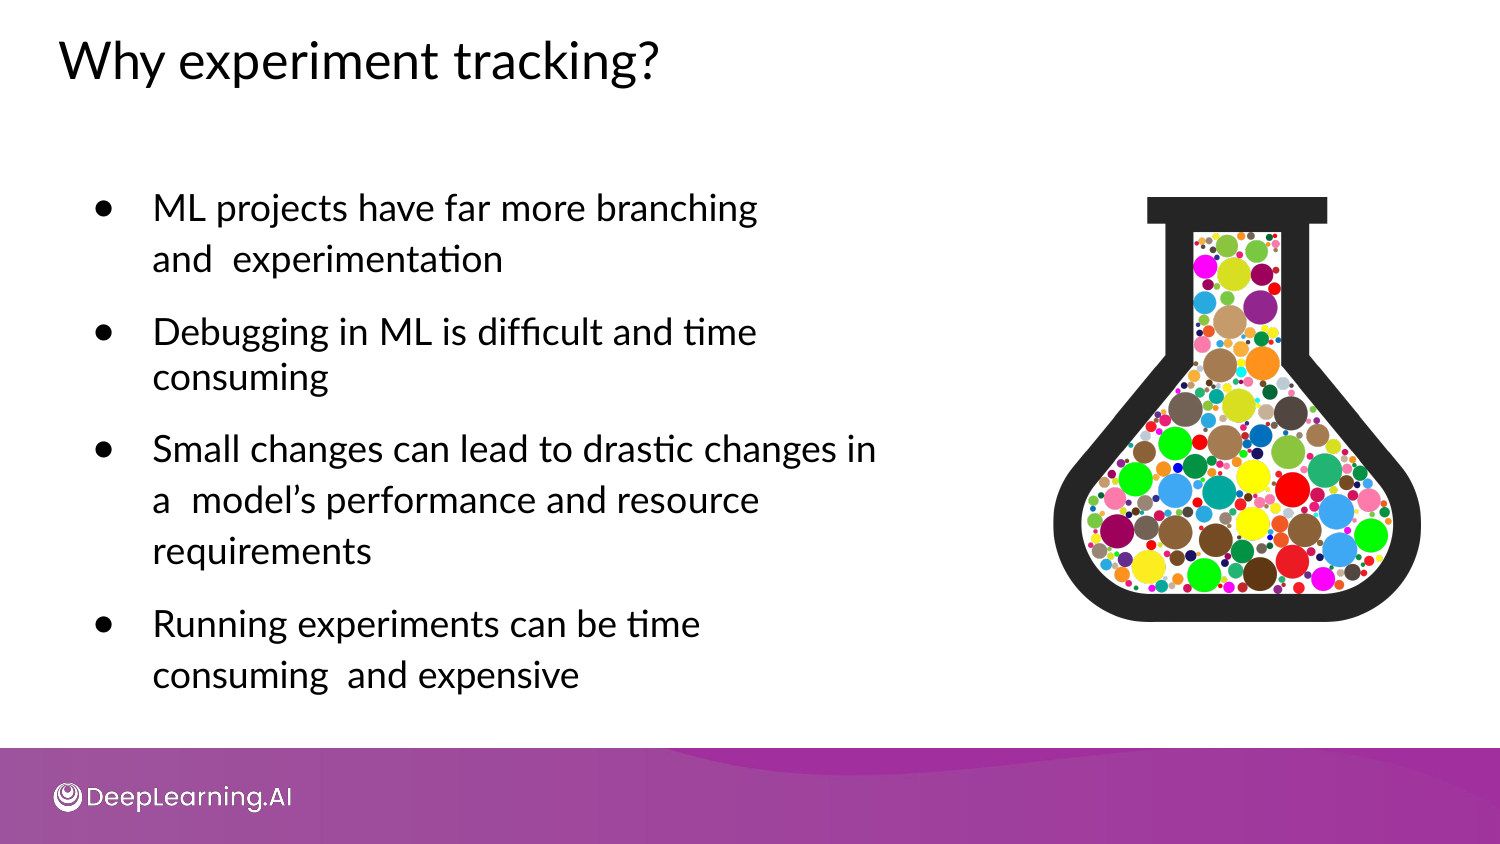

# Why experiment tracking?
ML projects have far more branching and  experimentation
Debugging in ML is difﬁcult and time consuming
Small changes can lead to drastic changes in a  model’s performance and resource  requirements
Running experiments can be time consuming  and expensive